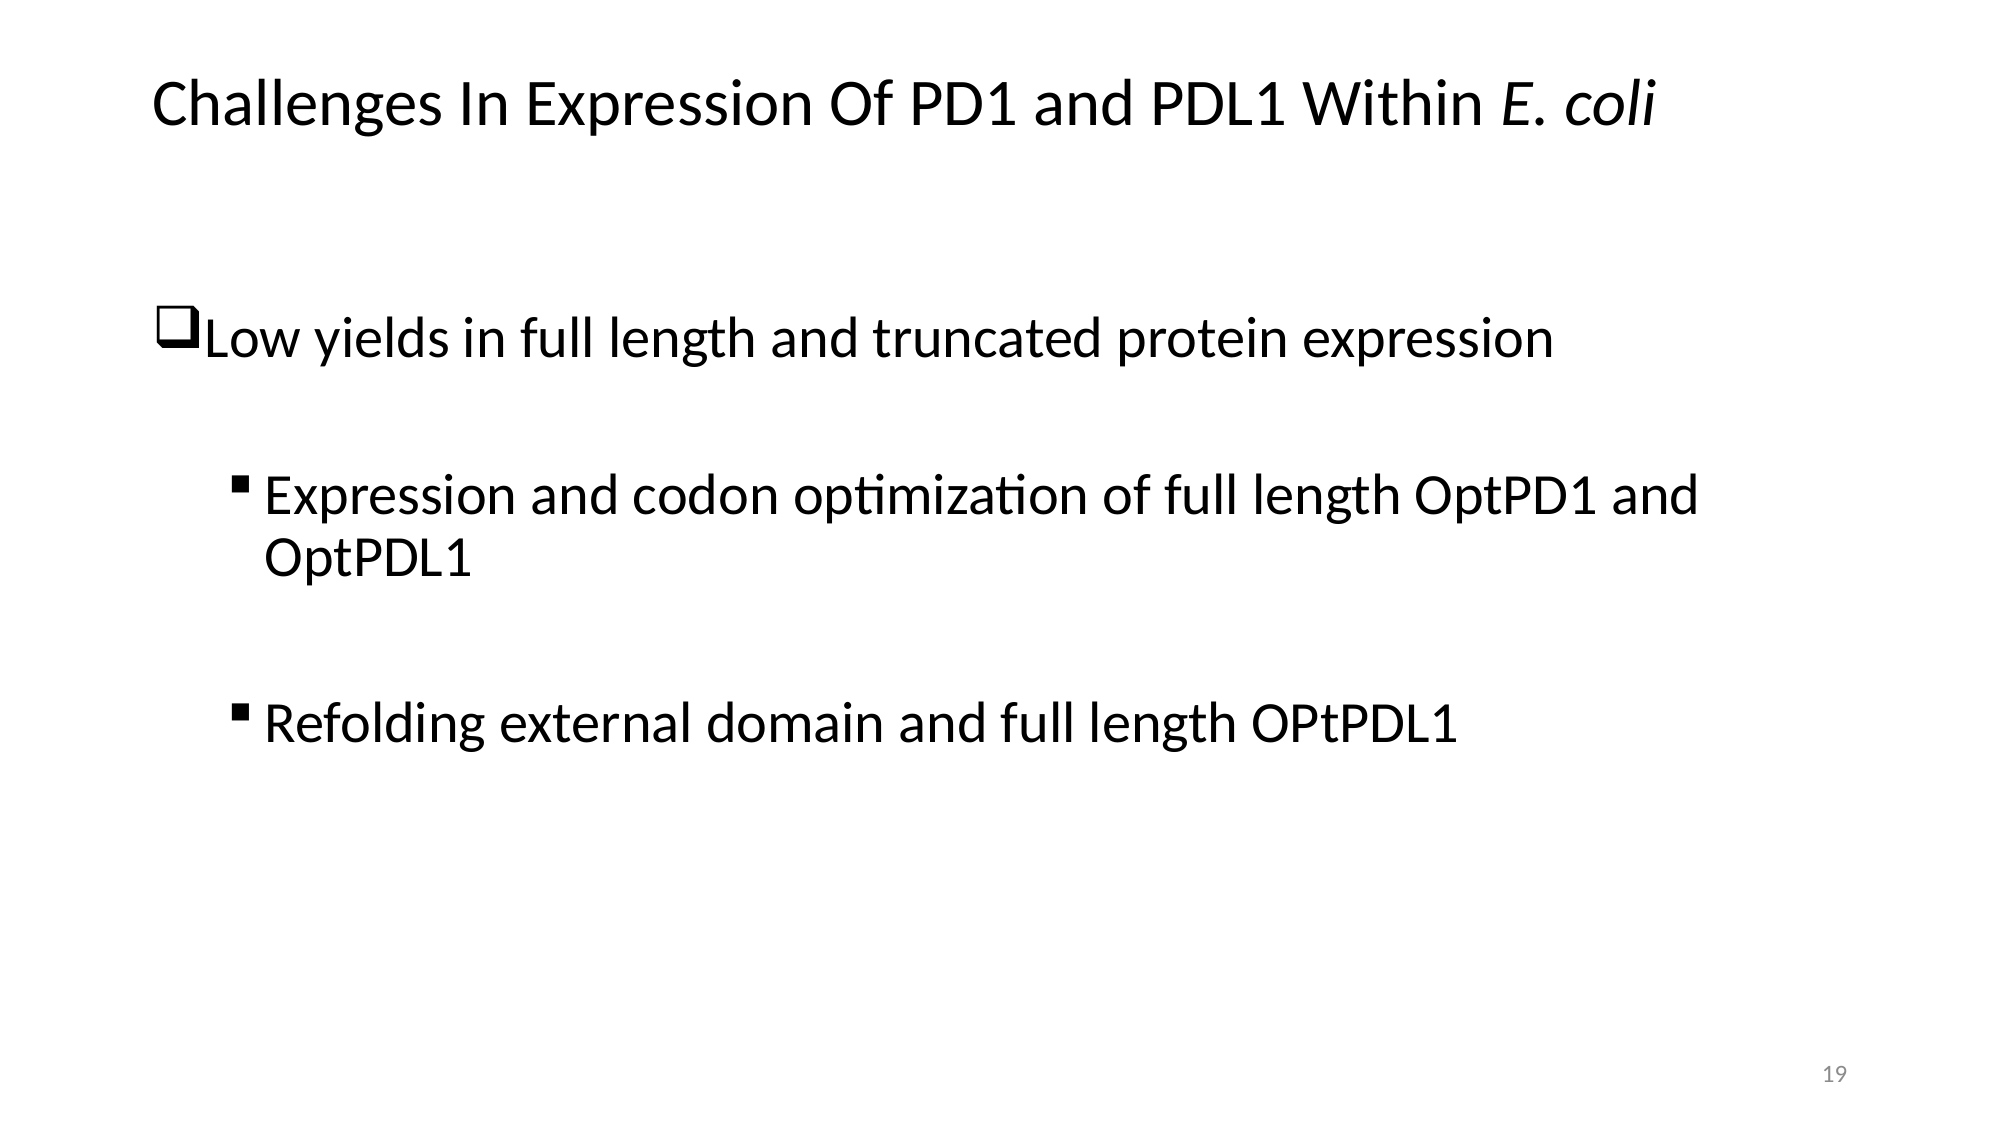

# Challenges In Expression Of PD1 and PDL1 Within E. coli
Low yields in full length and truncated protein expression

Expression and codon optimization of full length OptPD1 and OptPDL1

Refolding external domain and full length OPtPDL1

19